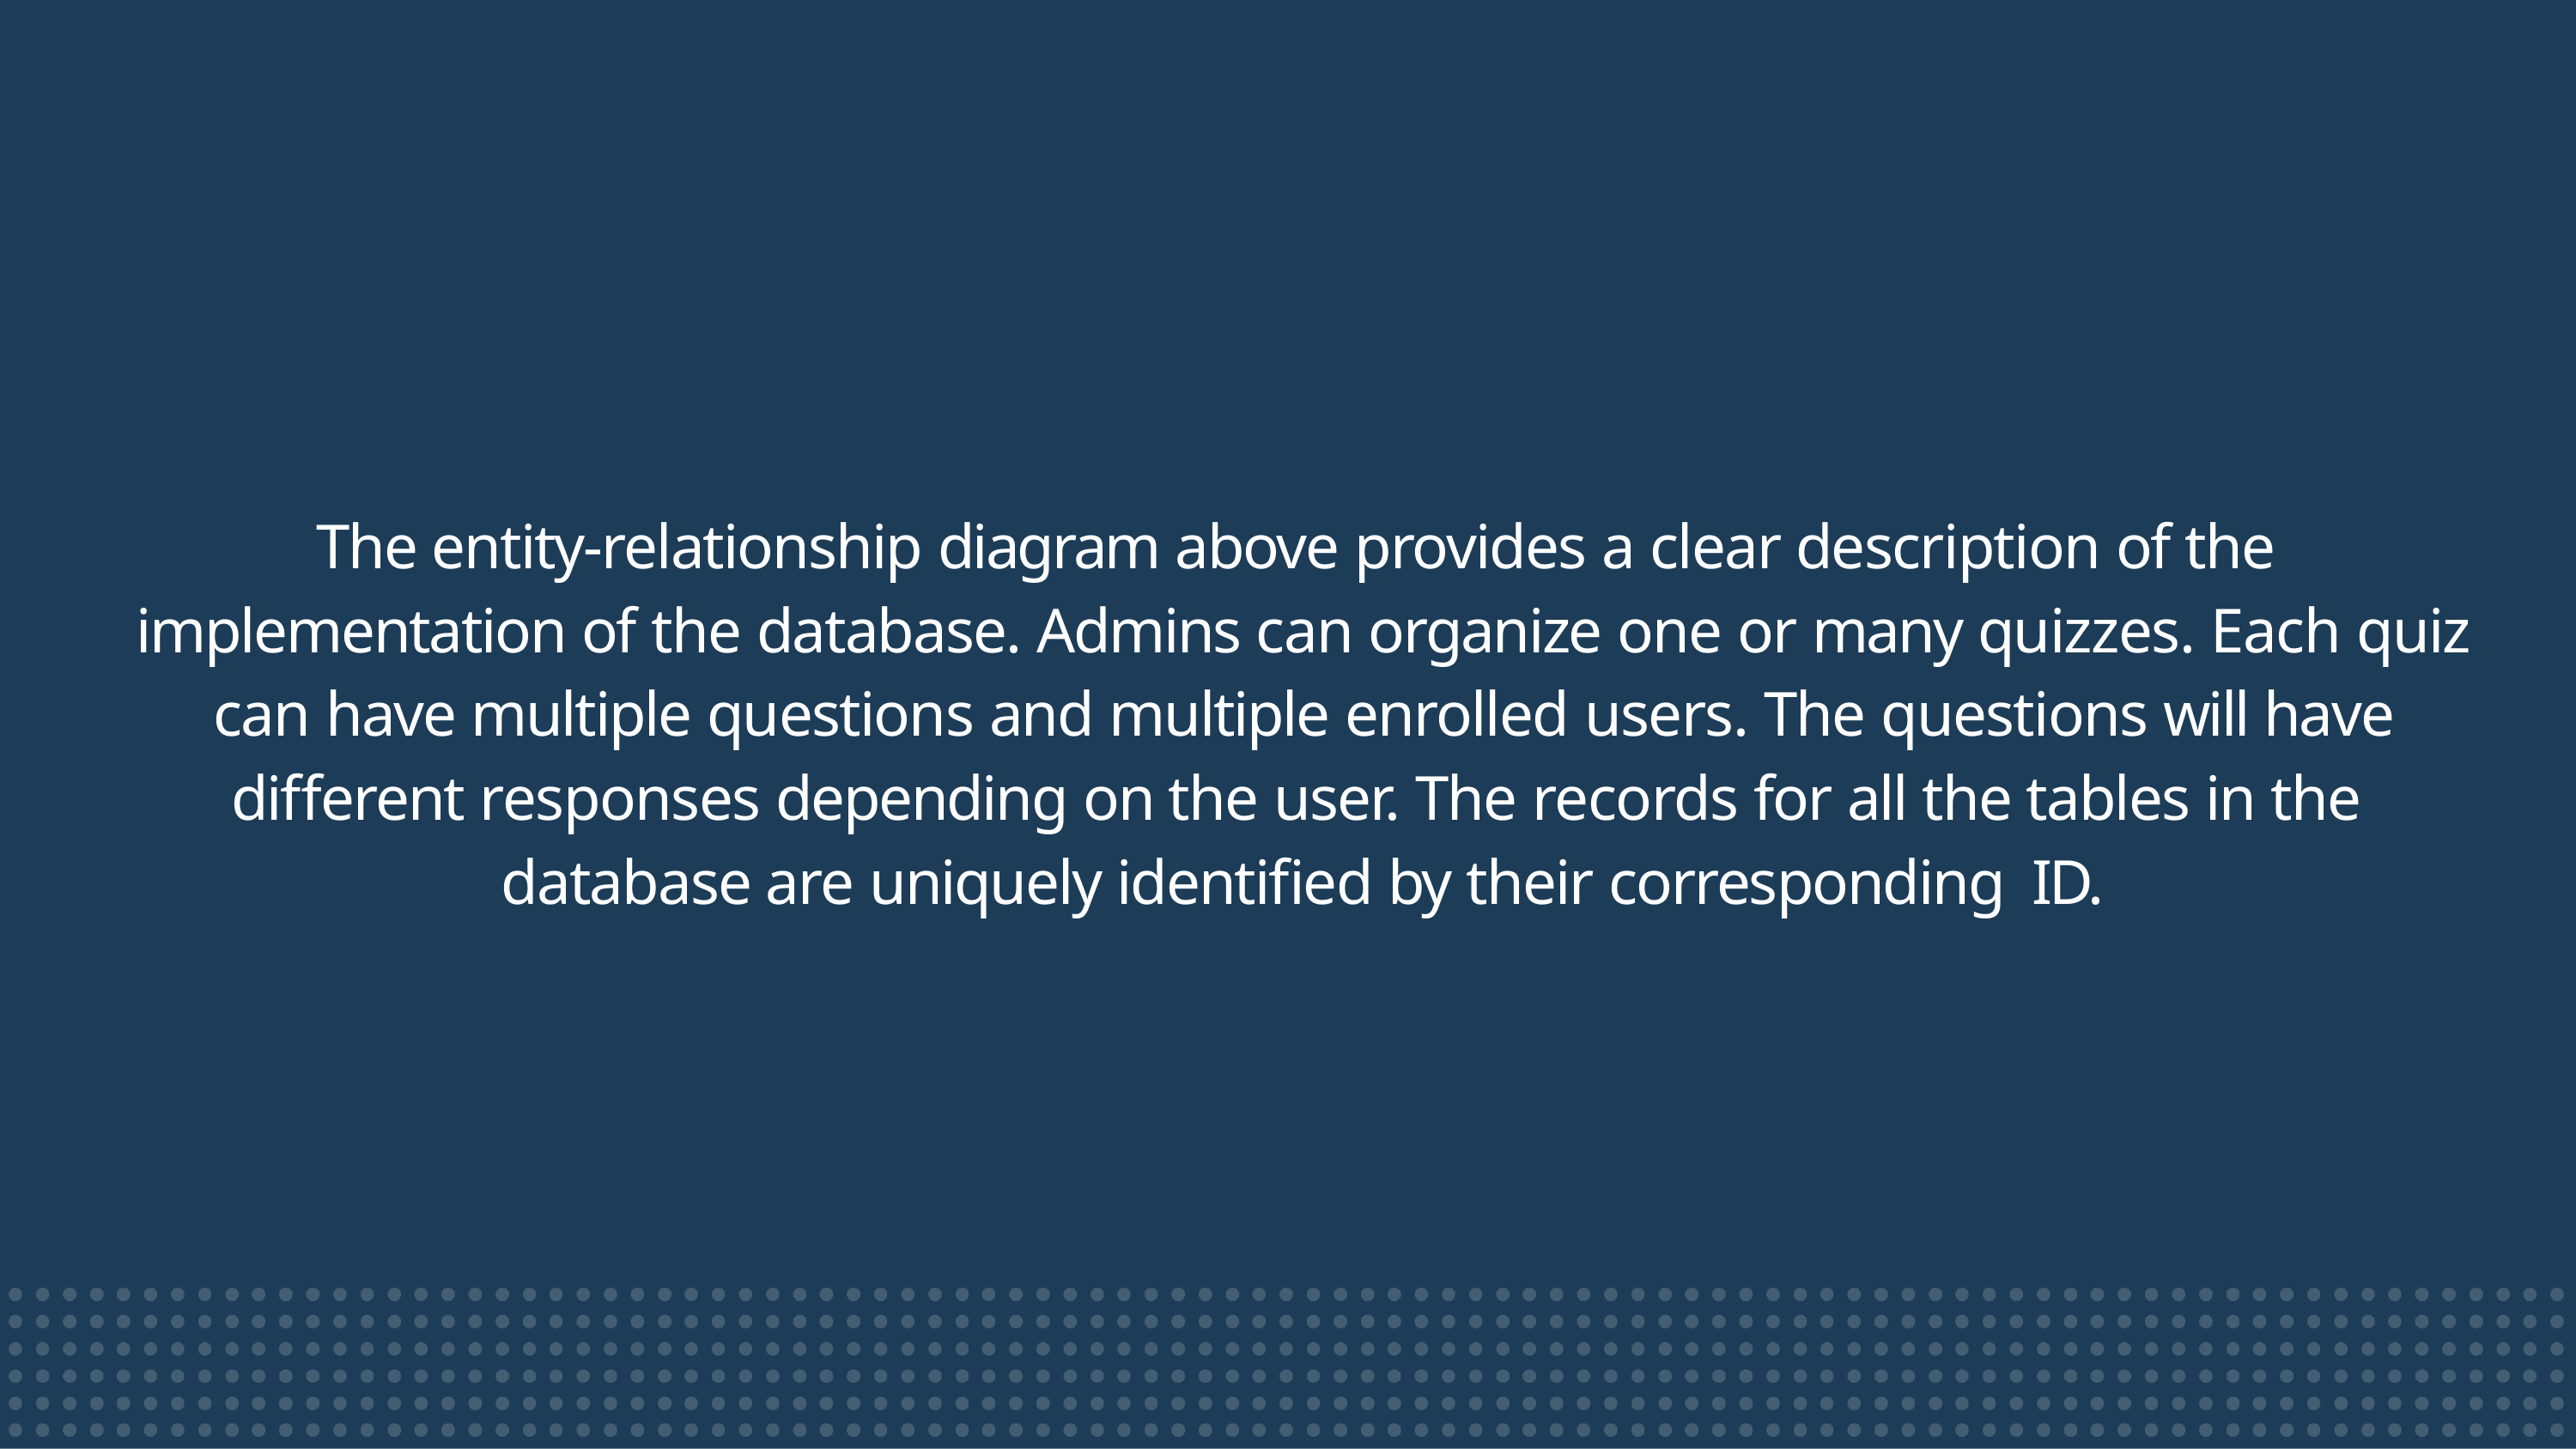

# The entity-relationship diagram above provides a clear description of the  implementation of the database. Admins can organize one or many quizzes. Each quiz  can have multiple questions and multiple enrolled users. The questions will have  different responses depending on the user. The records for all the tables in the  database are uniquely identified by their corresponding ID.